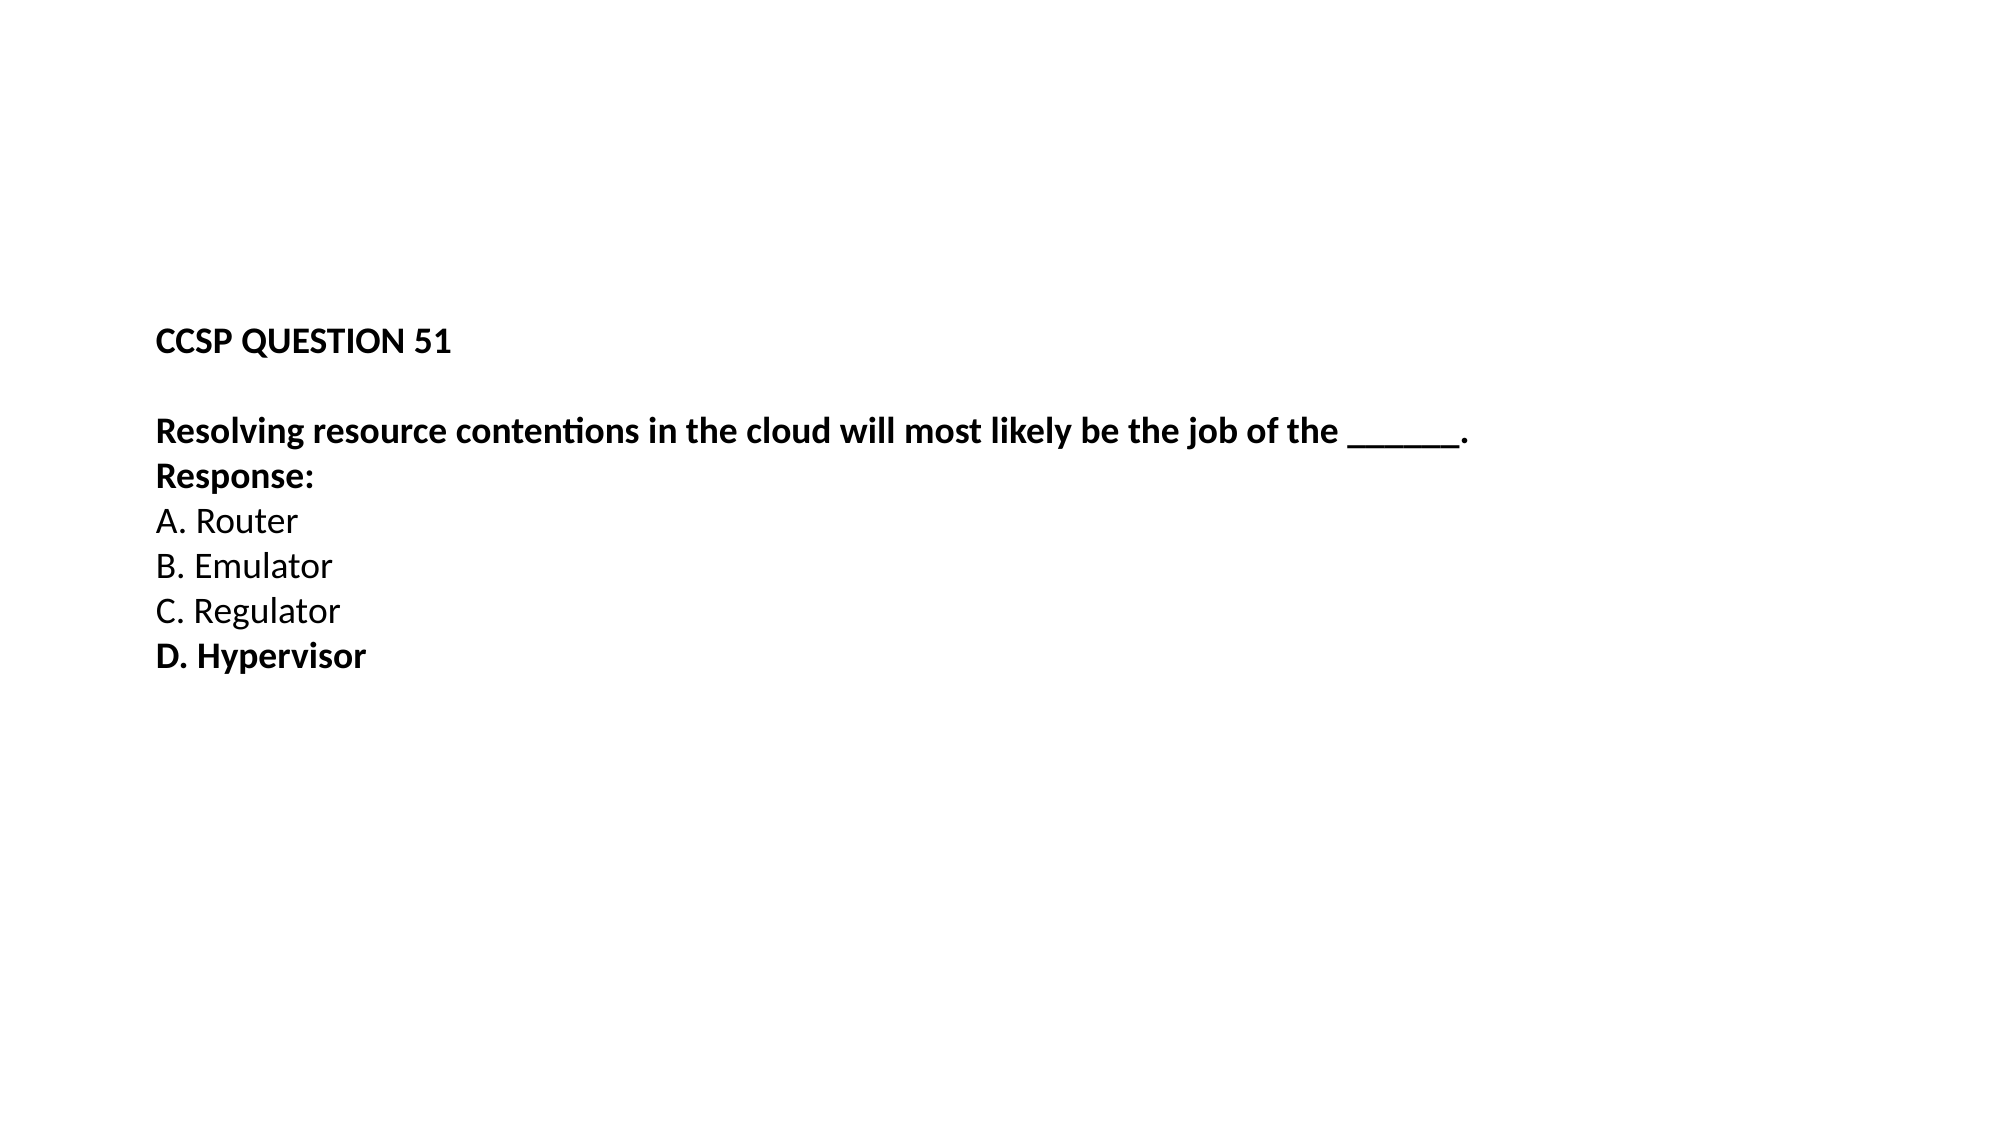

CCSP QUESTION 51

Resolving resource contentions in the cloud will most likely be the job of the ______.
Response:
A. Router
B. Emulator
C. Regulator
D. Hypervisor